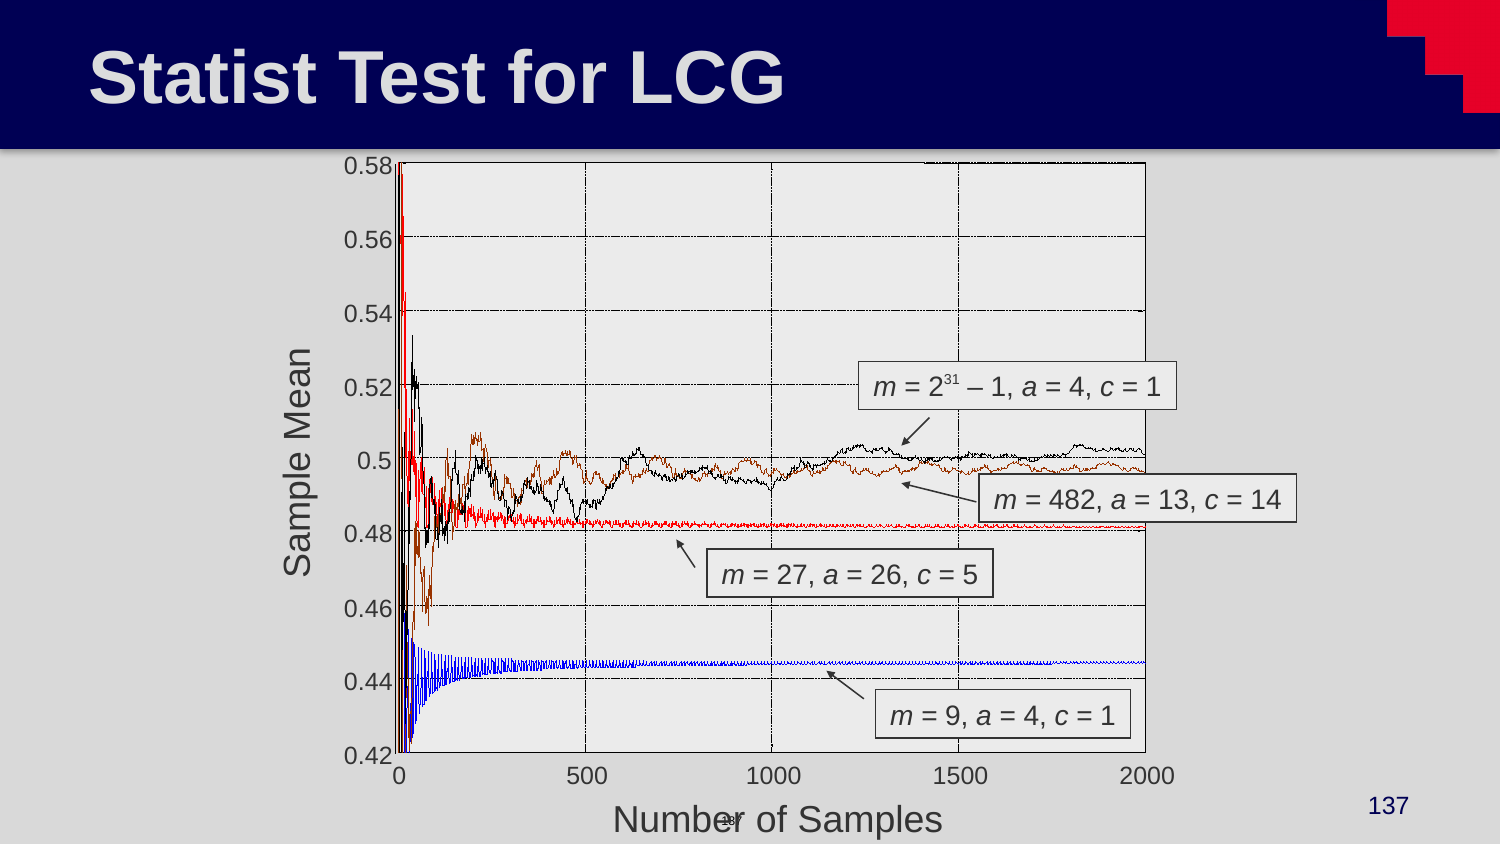

# Statist Test for LCG
0.58

0.56

0.54

m = 231 – 1, a = 4, c = 1
0.52

Sample Mean

0.5

m = 482, a = 13, c = 14

0.48

m = 27, a = 26, c = 5

0.46

0.44

m = 9, a = 4, c = 1
0.42

0
500
1000
1500
2000
Number of Samples
137